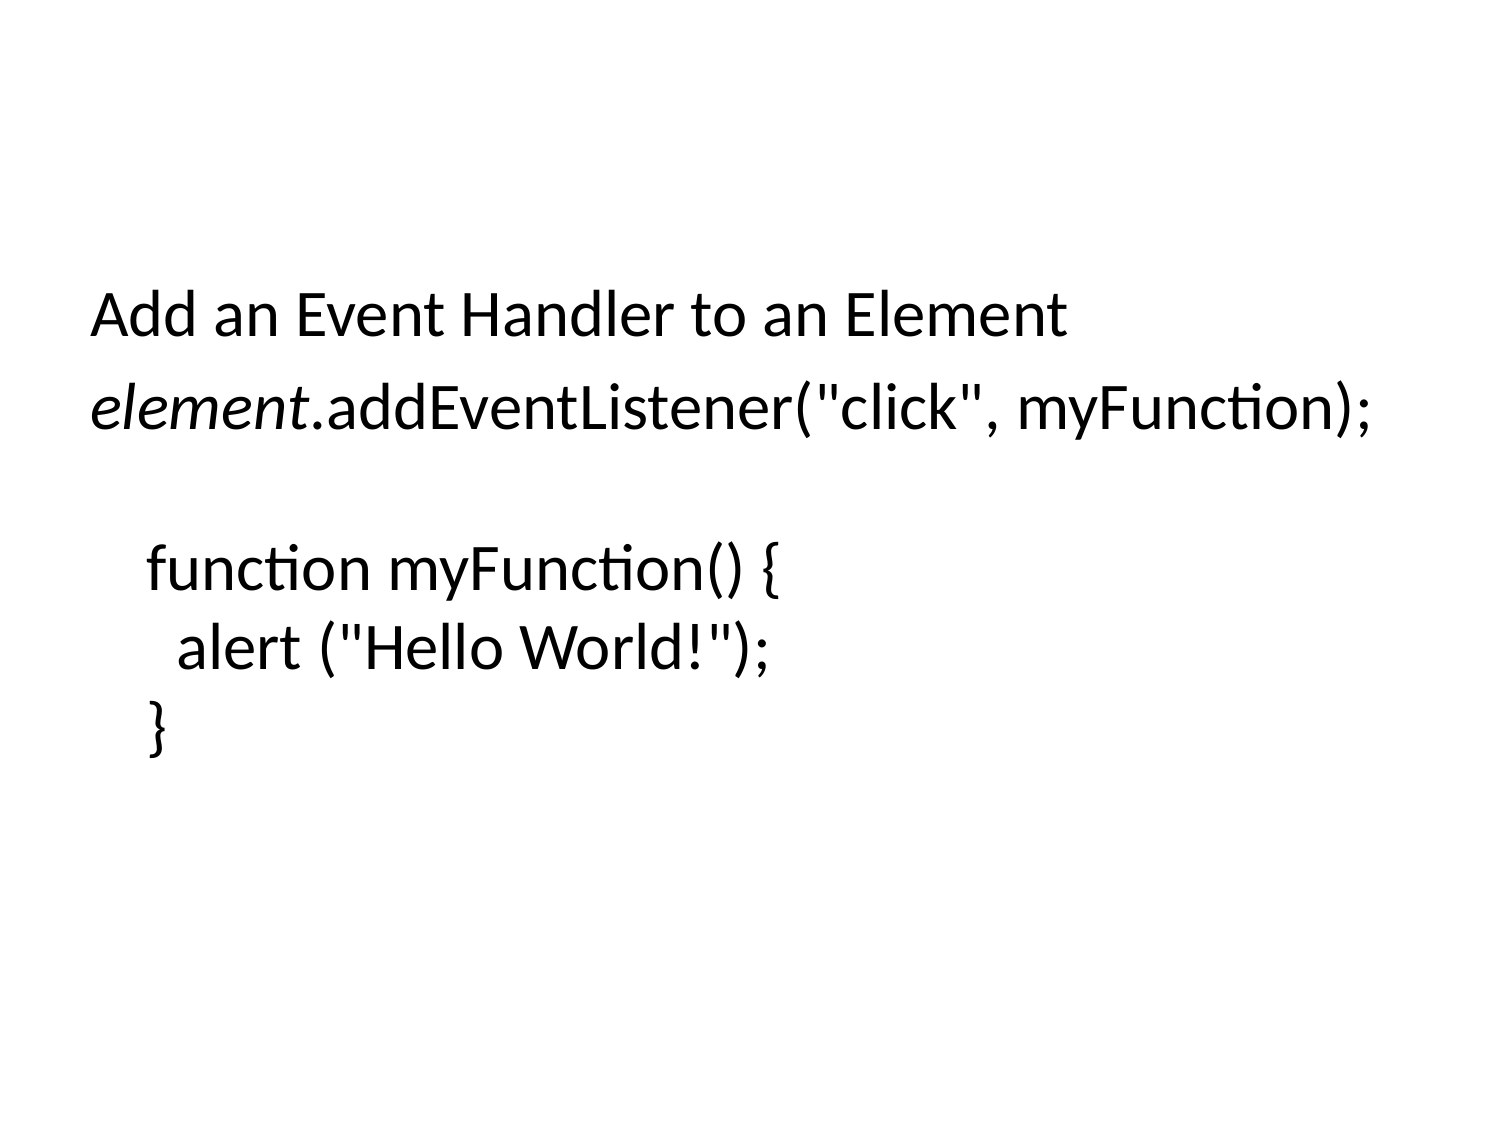

#
Add an Event Handler to an Element
element.addEventListener("click", myFunction);
function myFunction() {
  alert ("Hello World!");
}